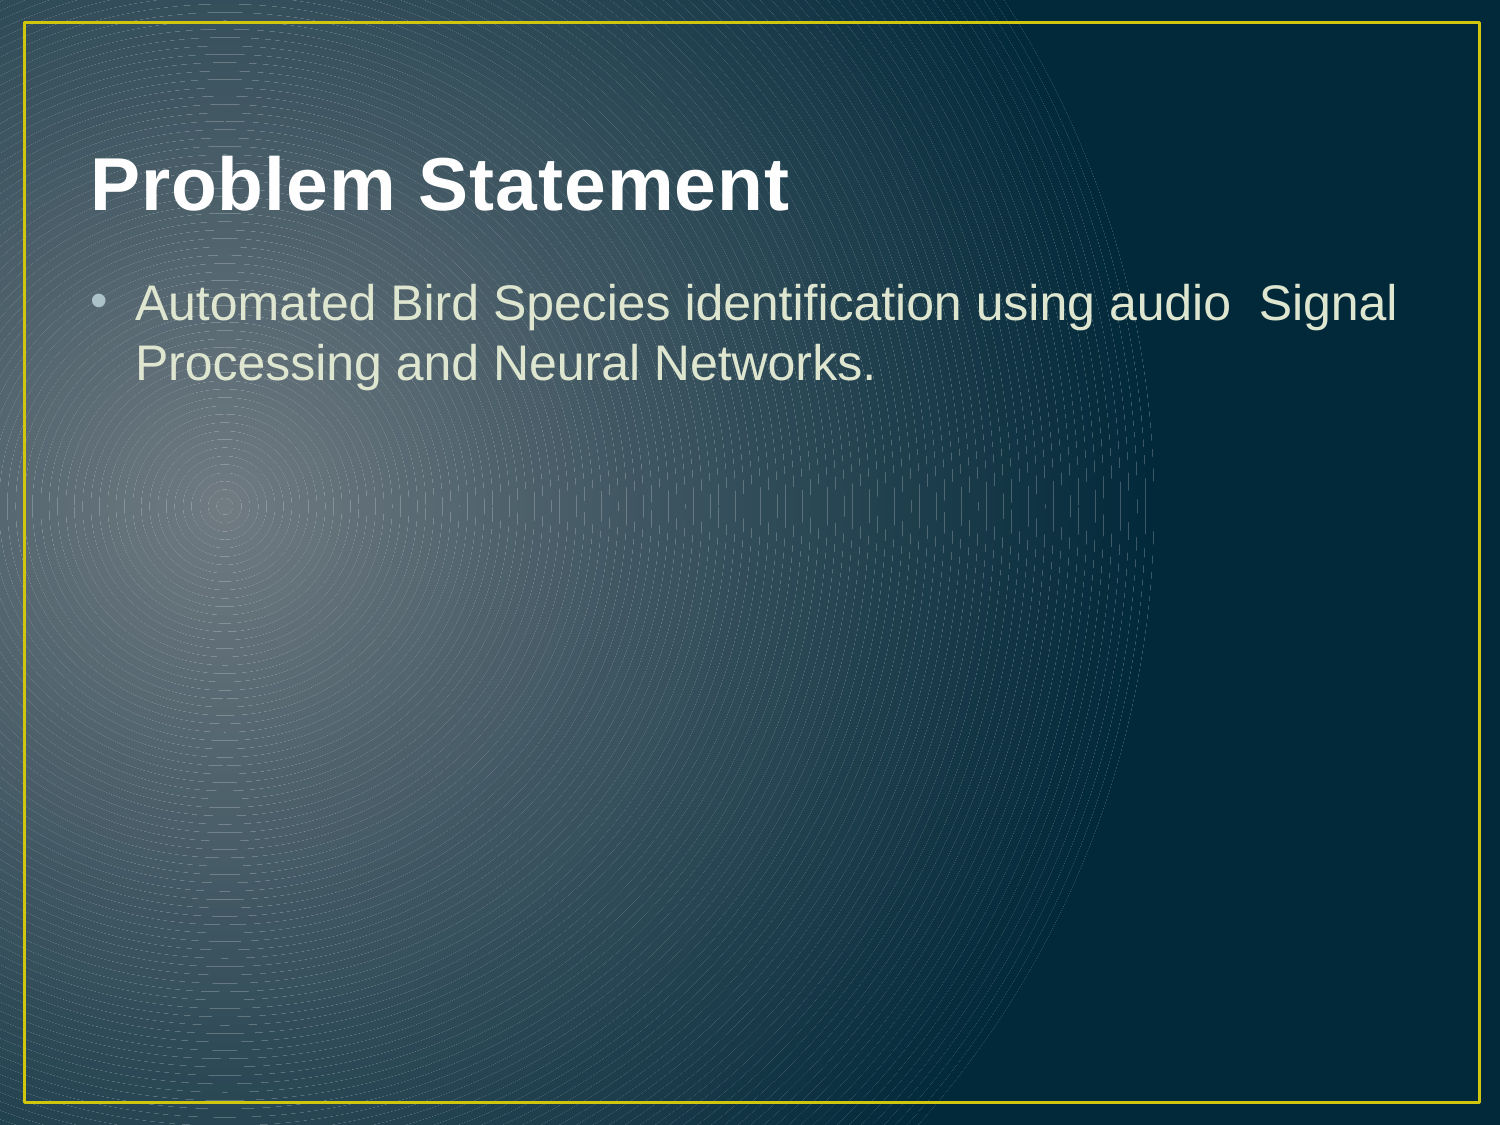

# Problem Statement
Automated Bird Species identification using audio  Signal Processing and Neural Networks.